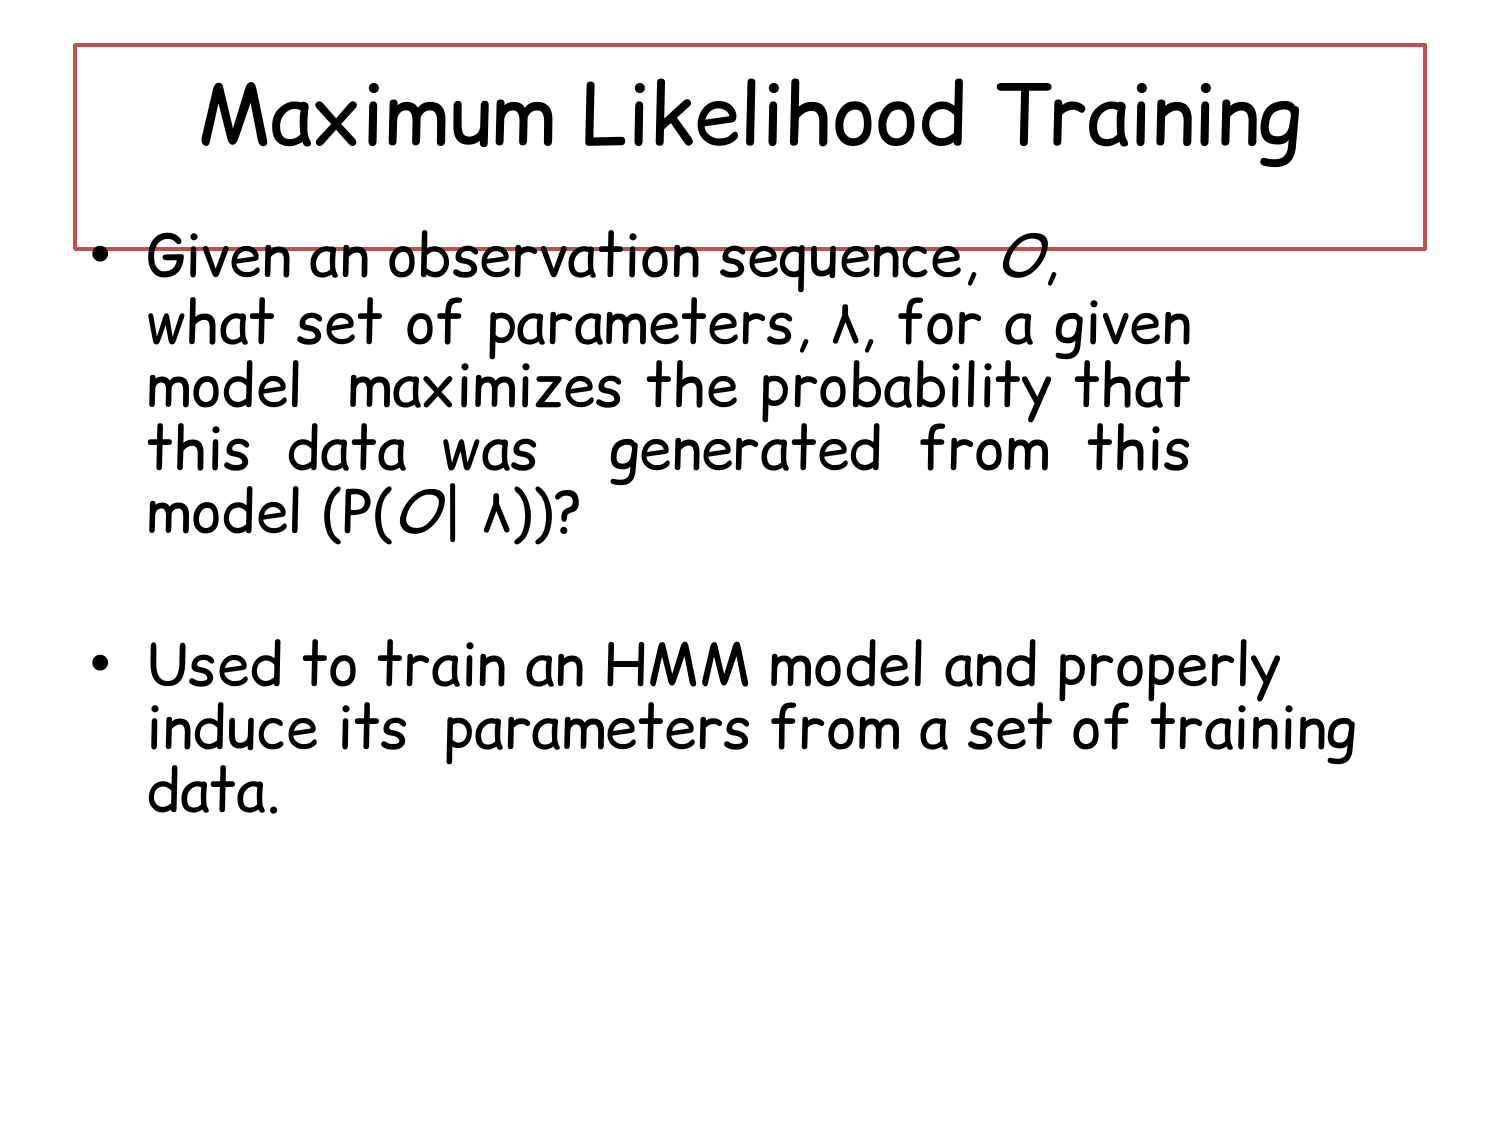

# Maximum Likelihood Training
Given an observation sequence, O,
what set of parameters, λ, for a given model  maximizes the probability that this data was  generated from this model (P(O| λ))?

Used to train an HMM model and properly induce its  parameters from a set of training data.